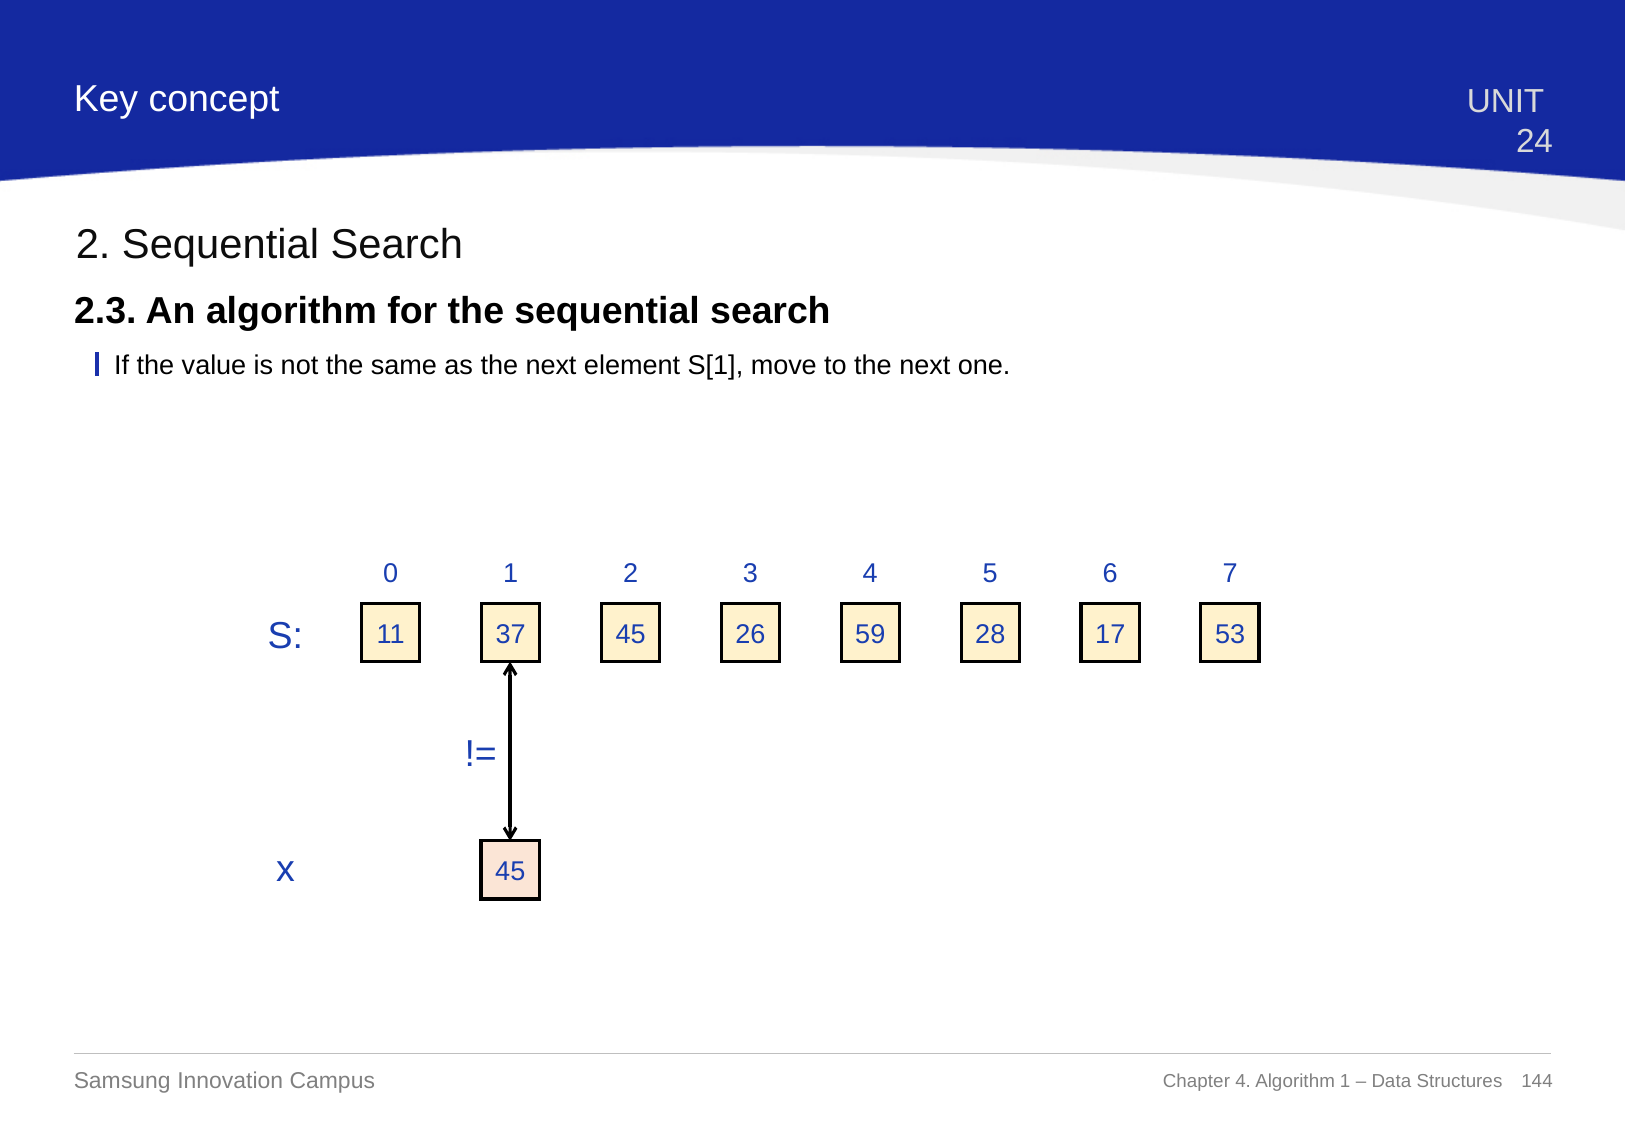

Key concept
UNIT  24
2. Sequential Search
2.3. An algorithm for the sequential search
If the value is not the same as the next element S[1], move to the next one.
0
1
2
3
4
5
6
7
S:
11
37
45
26
59
28
17
53
!=
x
45